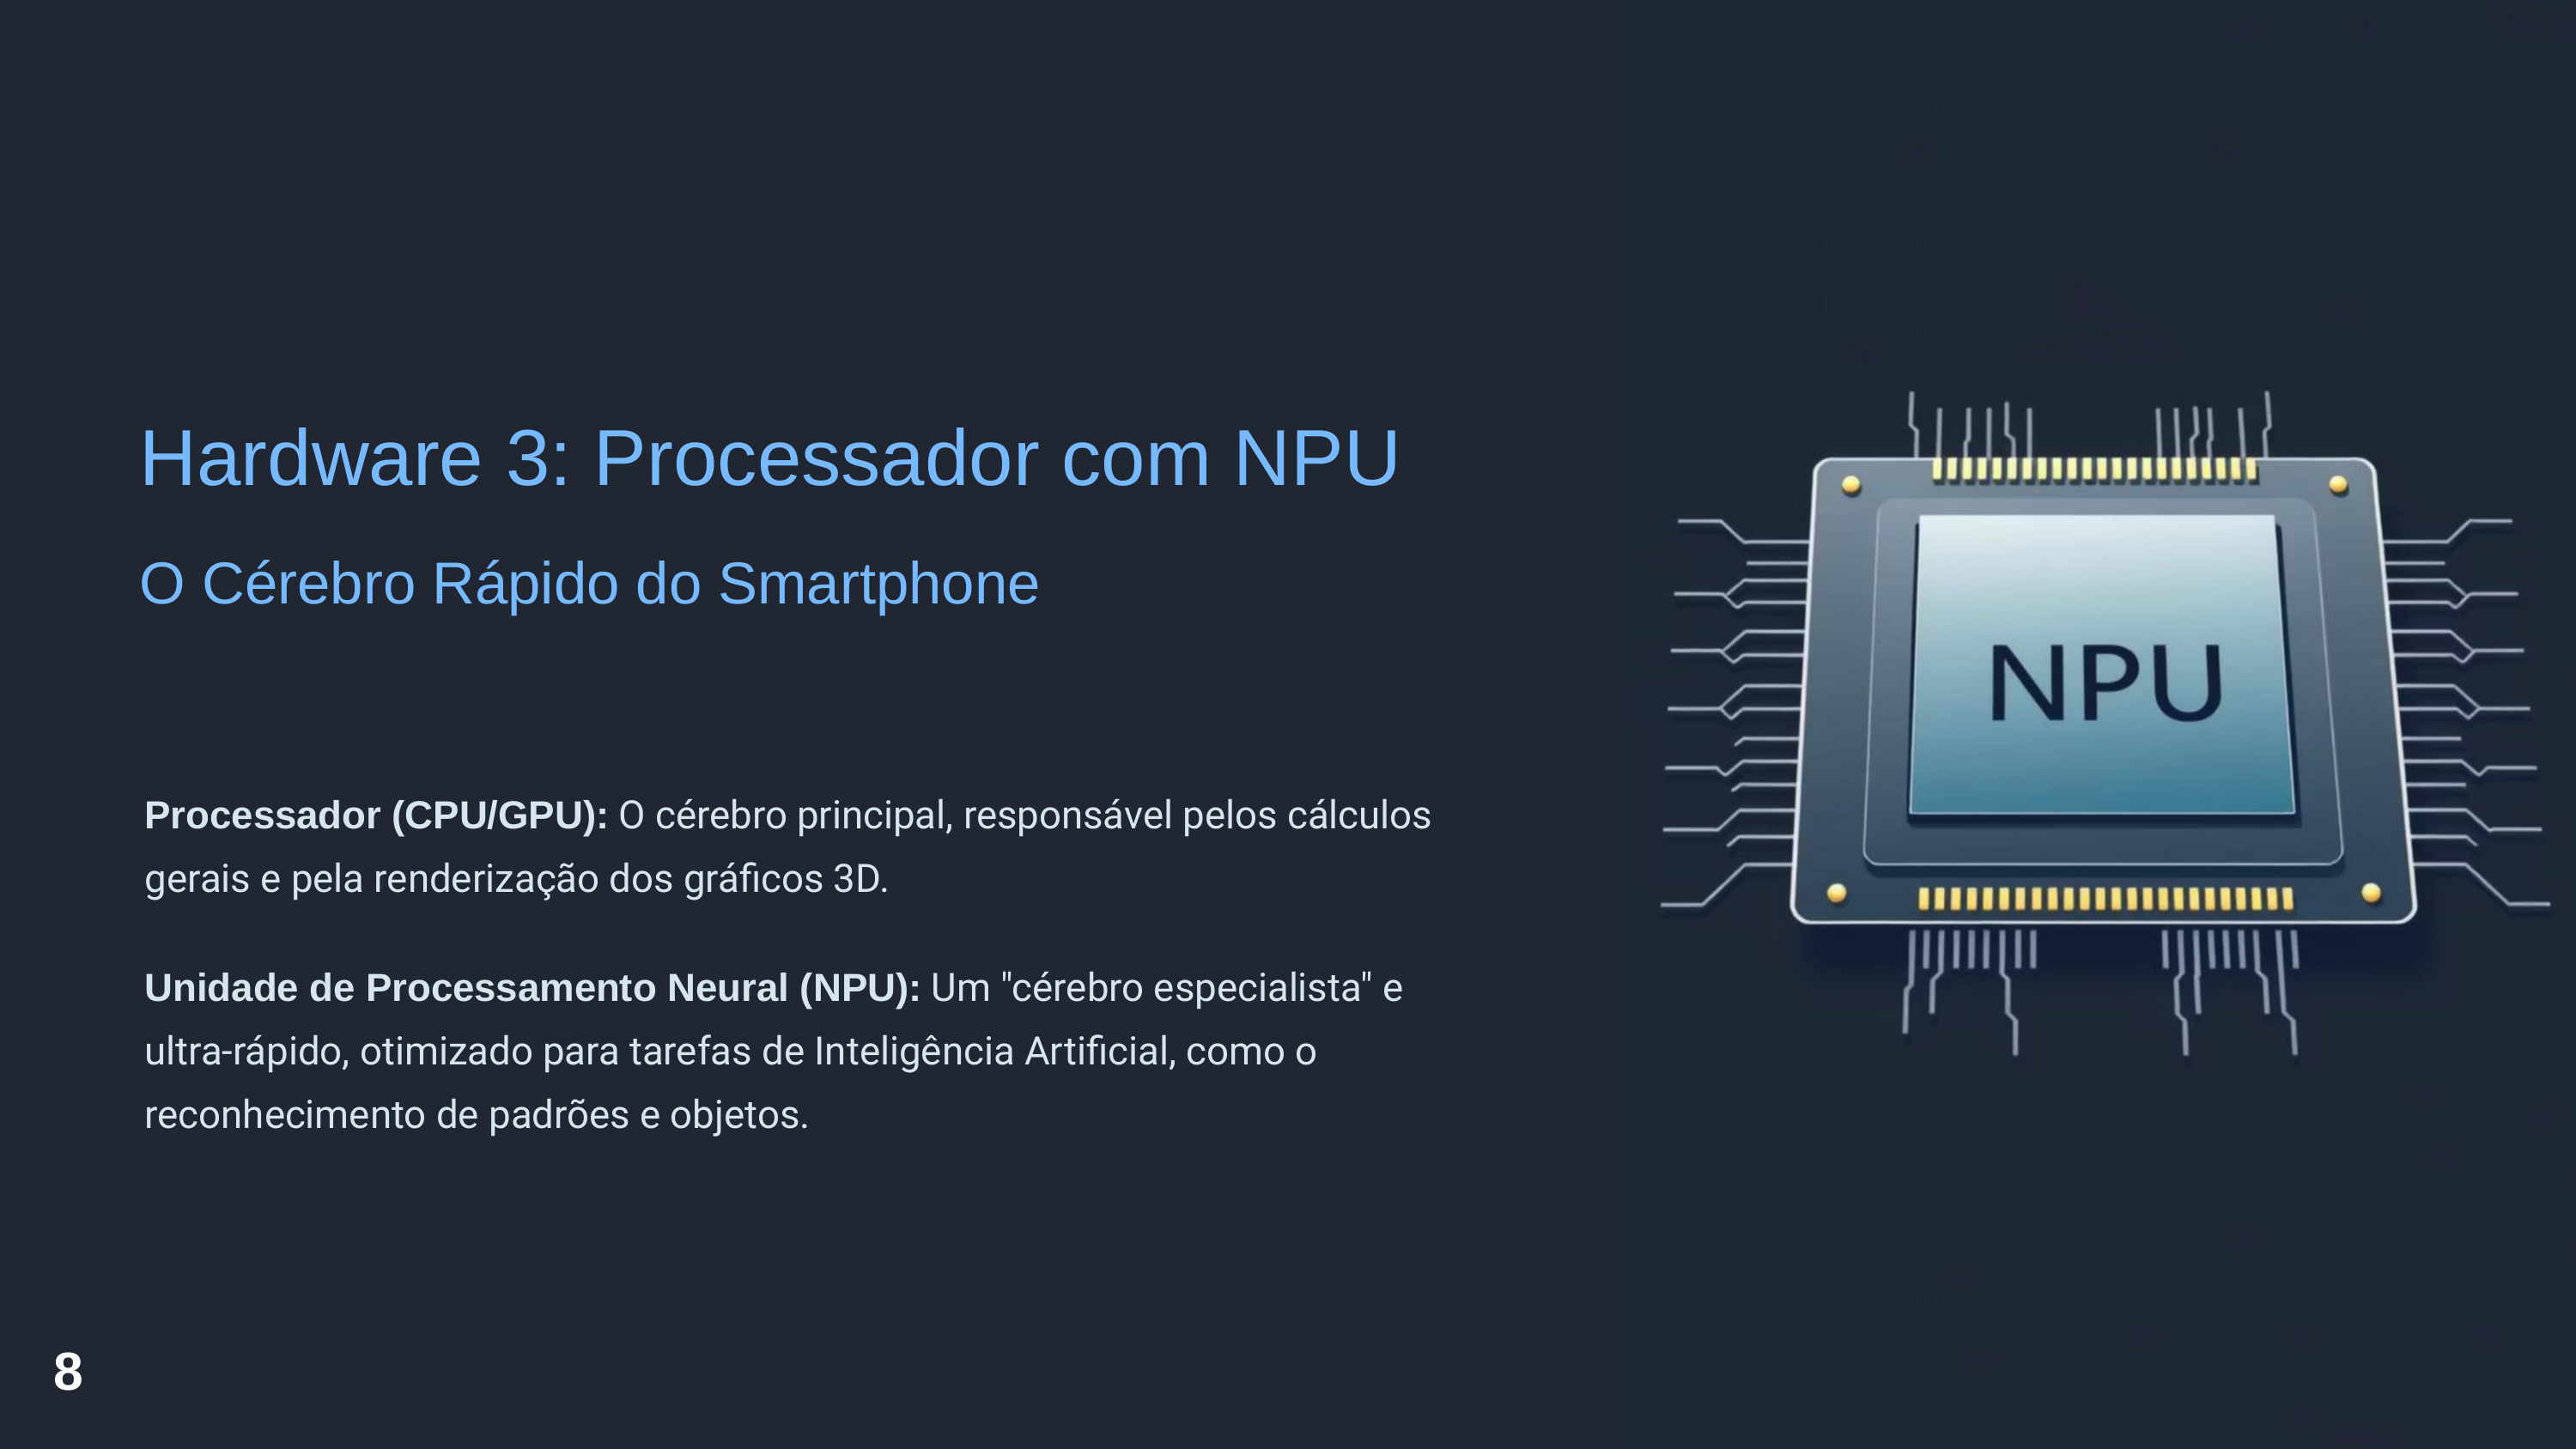

Hardware 3: Processador com NPU
O Cérebro Rápido do Smartphone
Processador (CPU/GPU): O cérebro principal, responsável pelos cálculos gerais e pela renderização dos gráficos 3D.
Unidade de Processamento Neural (NPU): Um "cérebro especialista" e ultra-rápido, otimizado para tarefas de Inteligência Artificial, como o reconhecimento de padrões e objetos.
8